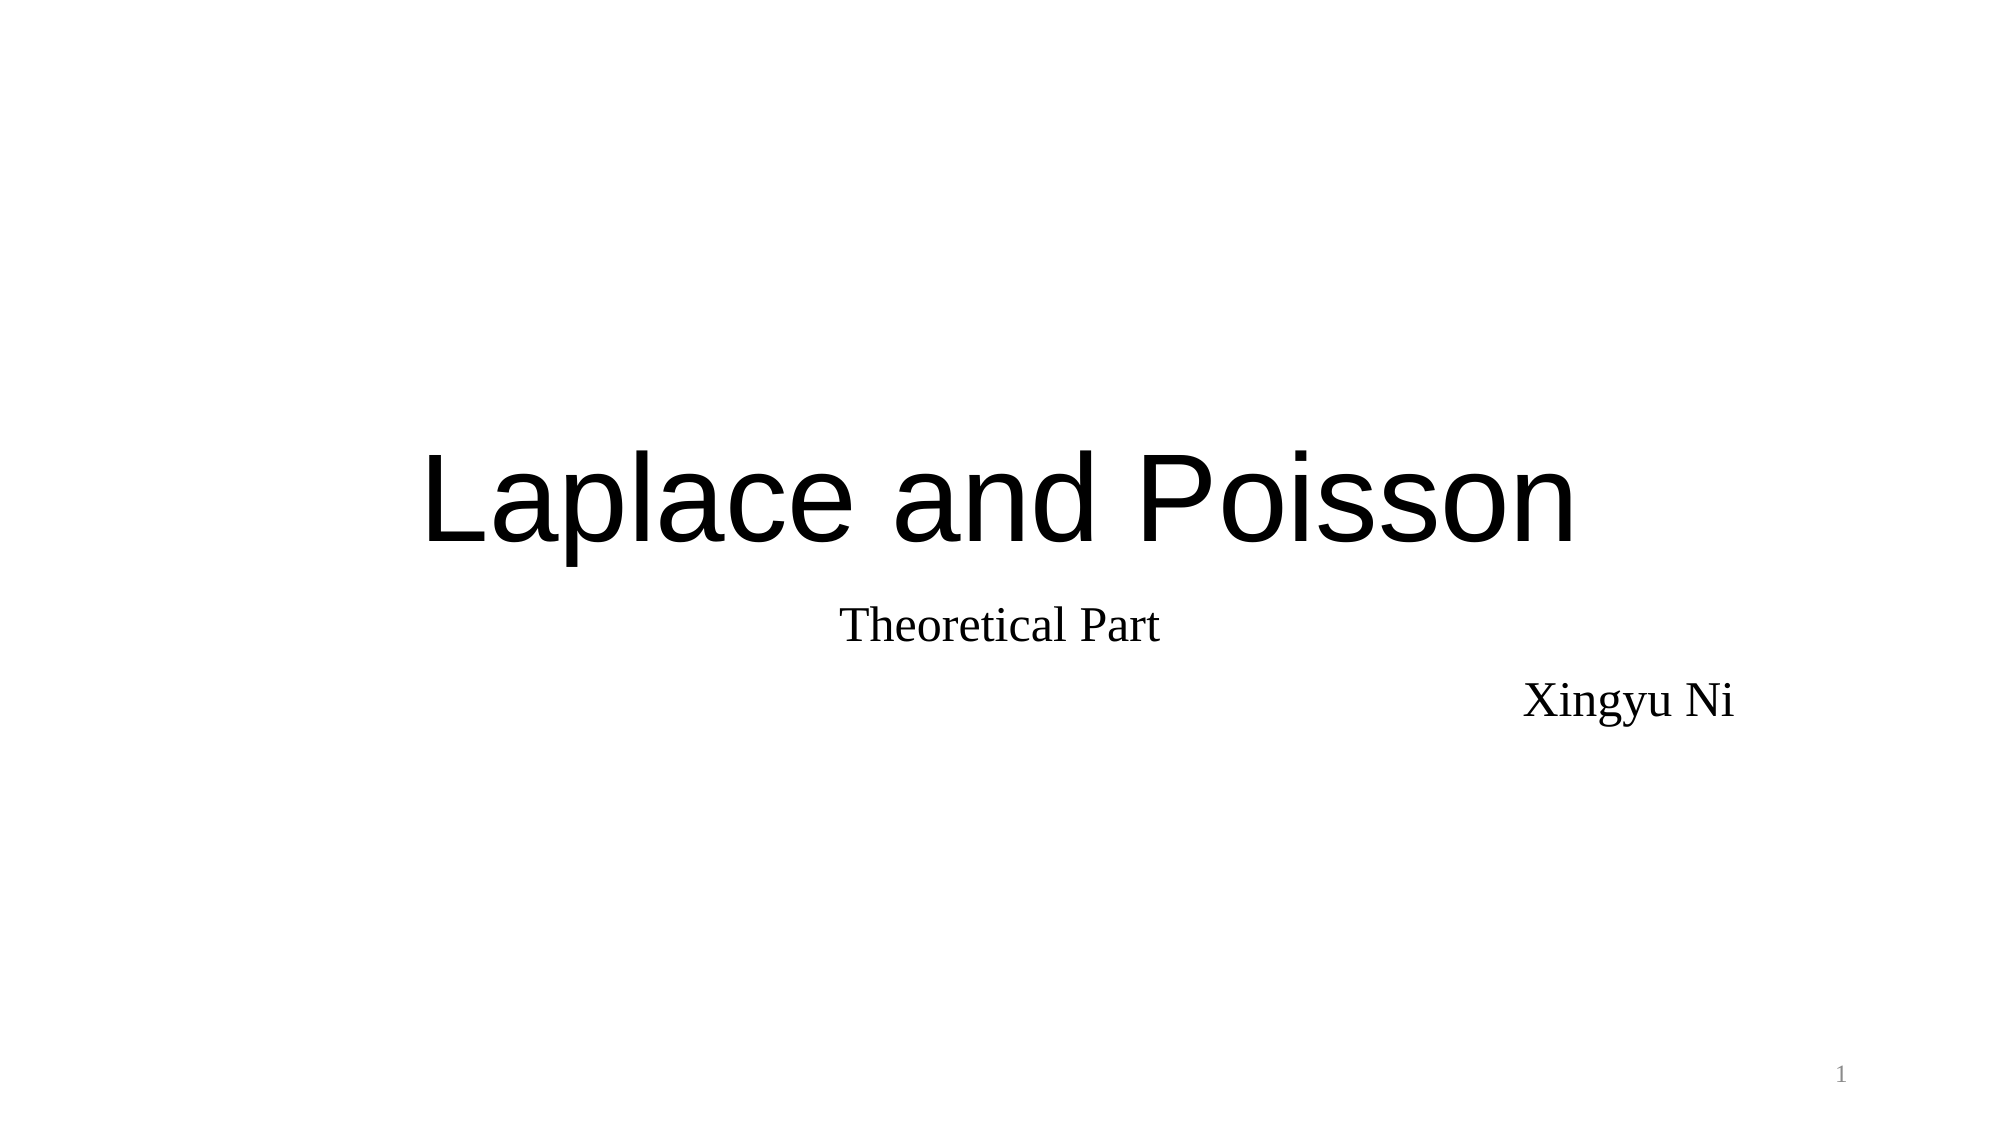

# Laplace and Poisson
Theoretical Part
Xingyu Ni

1